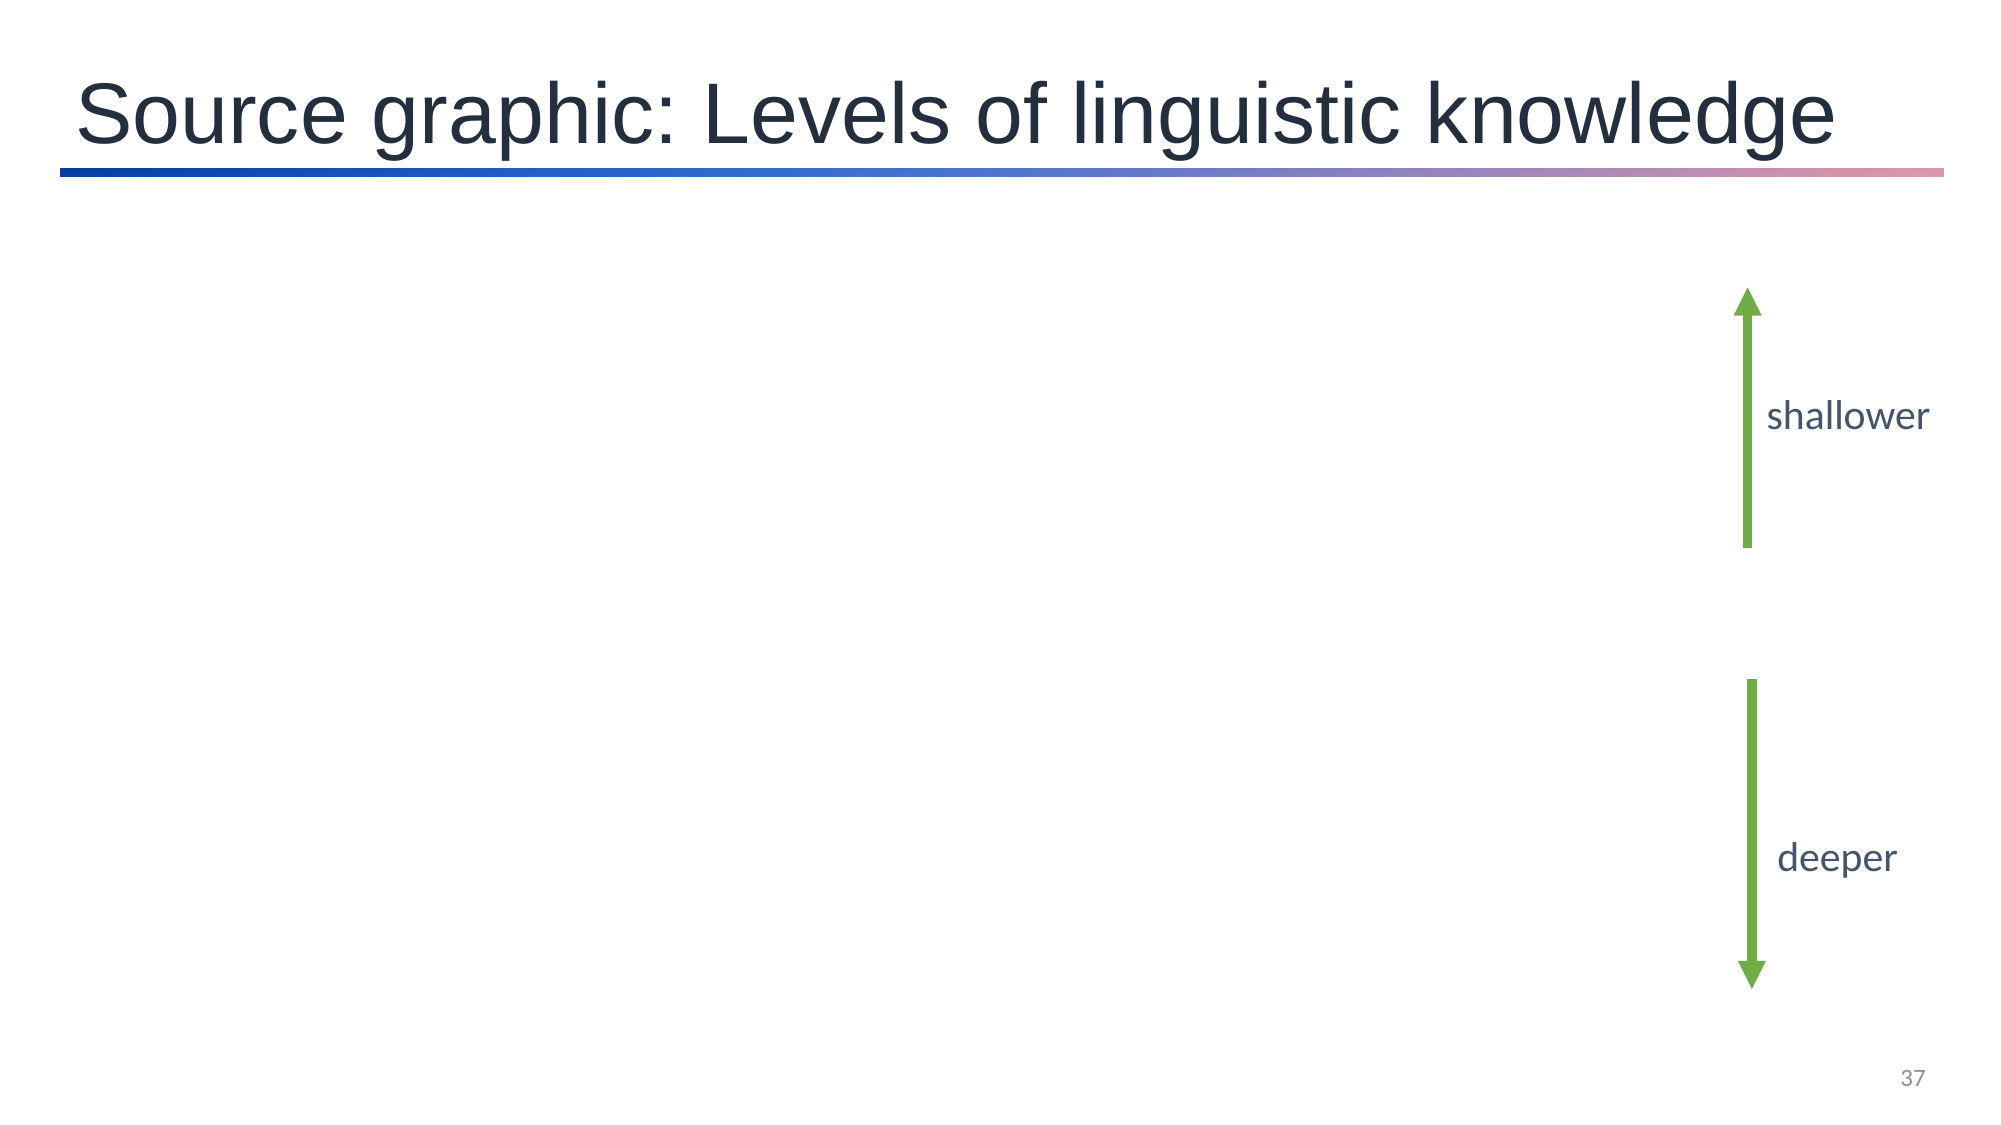

Source graphic: Levels of linguistic knowledge

shallower
deeper
37